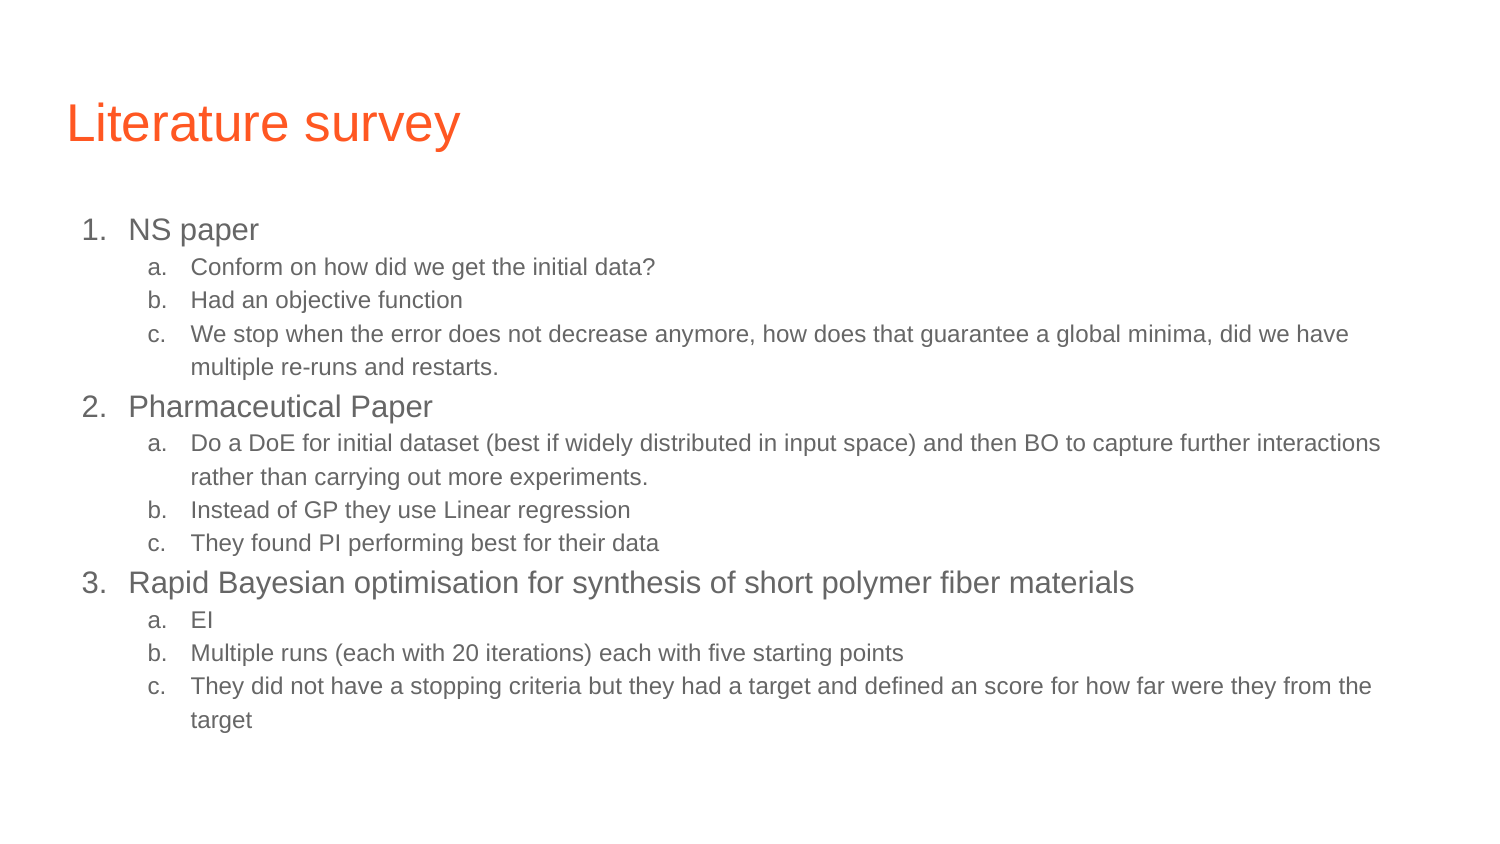

# Literature survey
NS paper
Conform on how did we get the initial data?
Had an objective function
We stop when the error does not decrease anymore, how does that guarantee a global minima, did we have multiple re-runs and restarts.
Pharmaceutical Paper
Do a DoE for initial dataset (best if widely distributed in input space) and then BO to capture further interactions rather than carrying out more experiments.
Instead of GP they use Linear regression
They found PI performing best for their data
Rapid Bayesian optimisation for synthesis of short polymer fiber materials
EI
Multiple runs (each with 20 iterations) each with five starting points
They did not have a stopping criteria but they had a target and defined an score for how far were they from the target